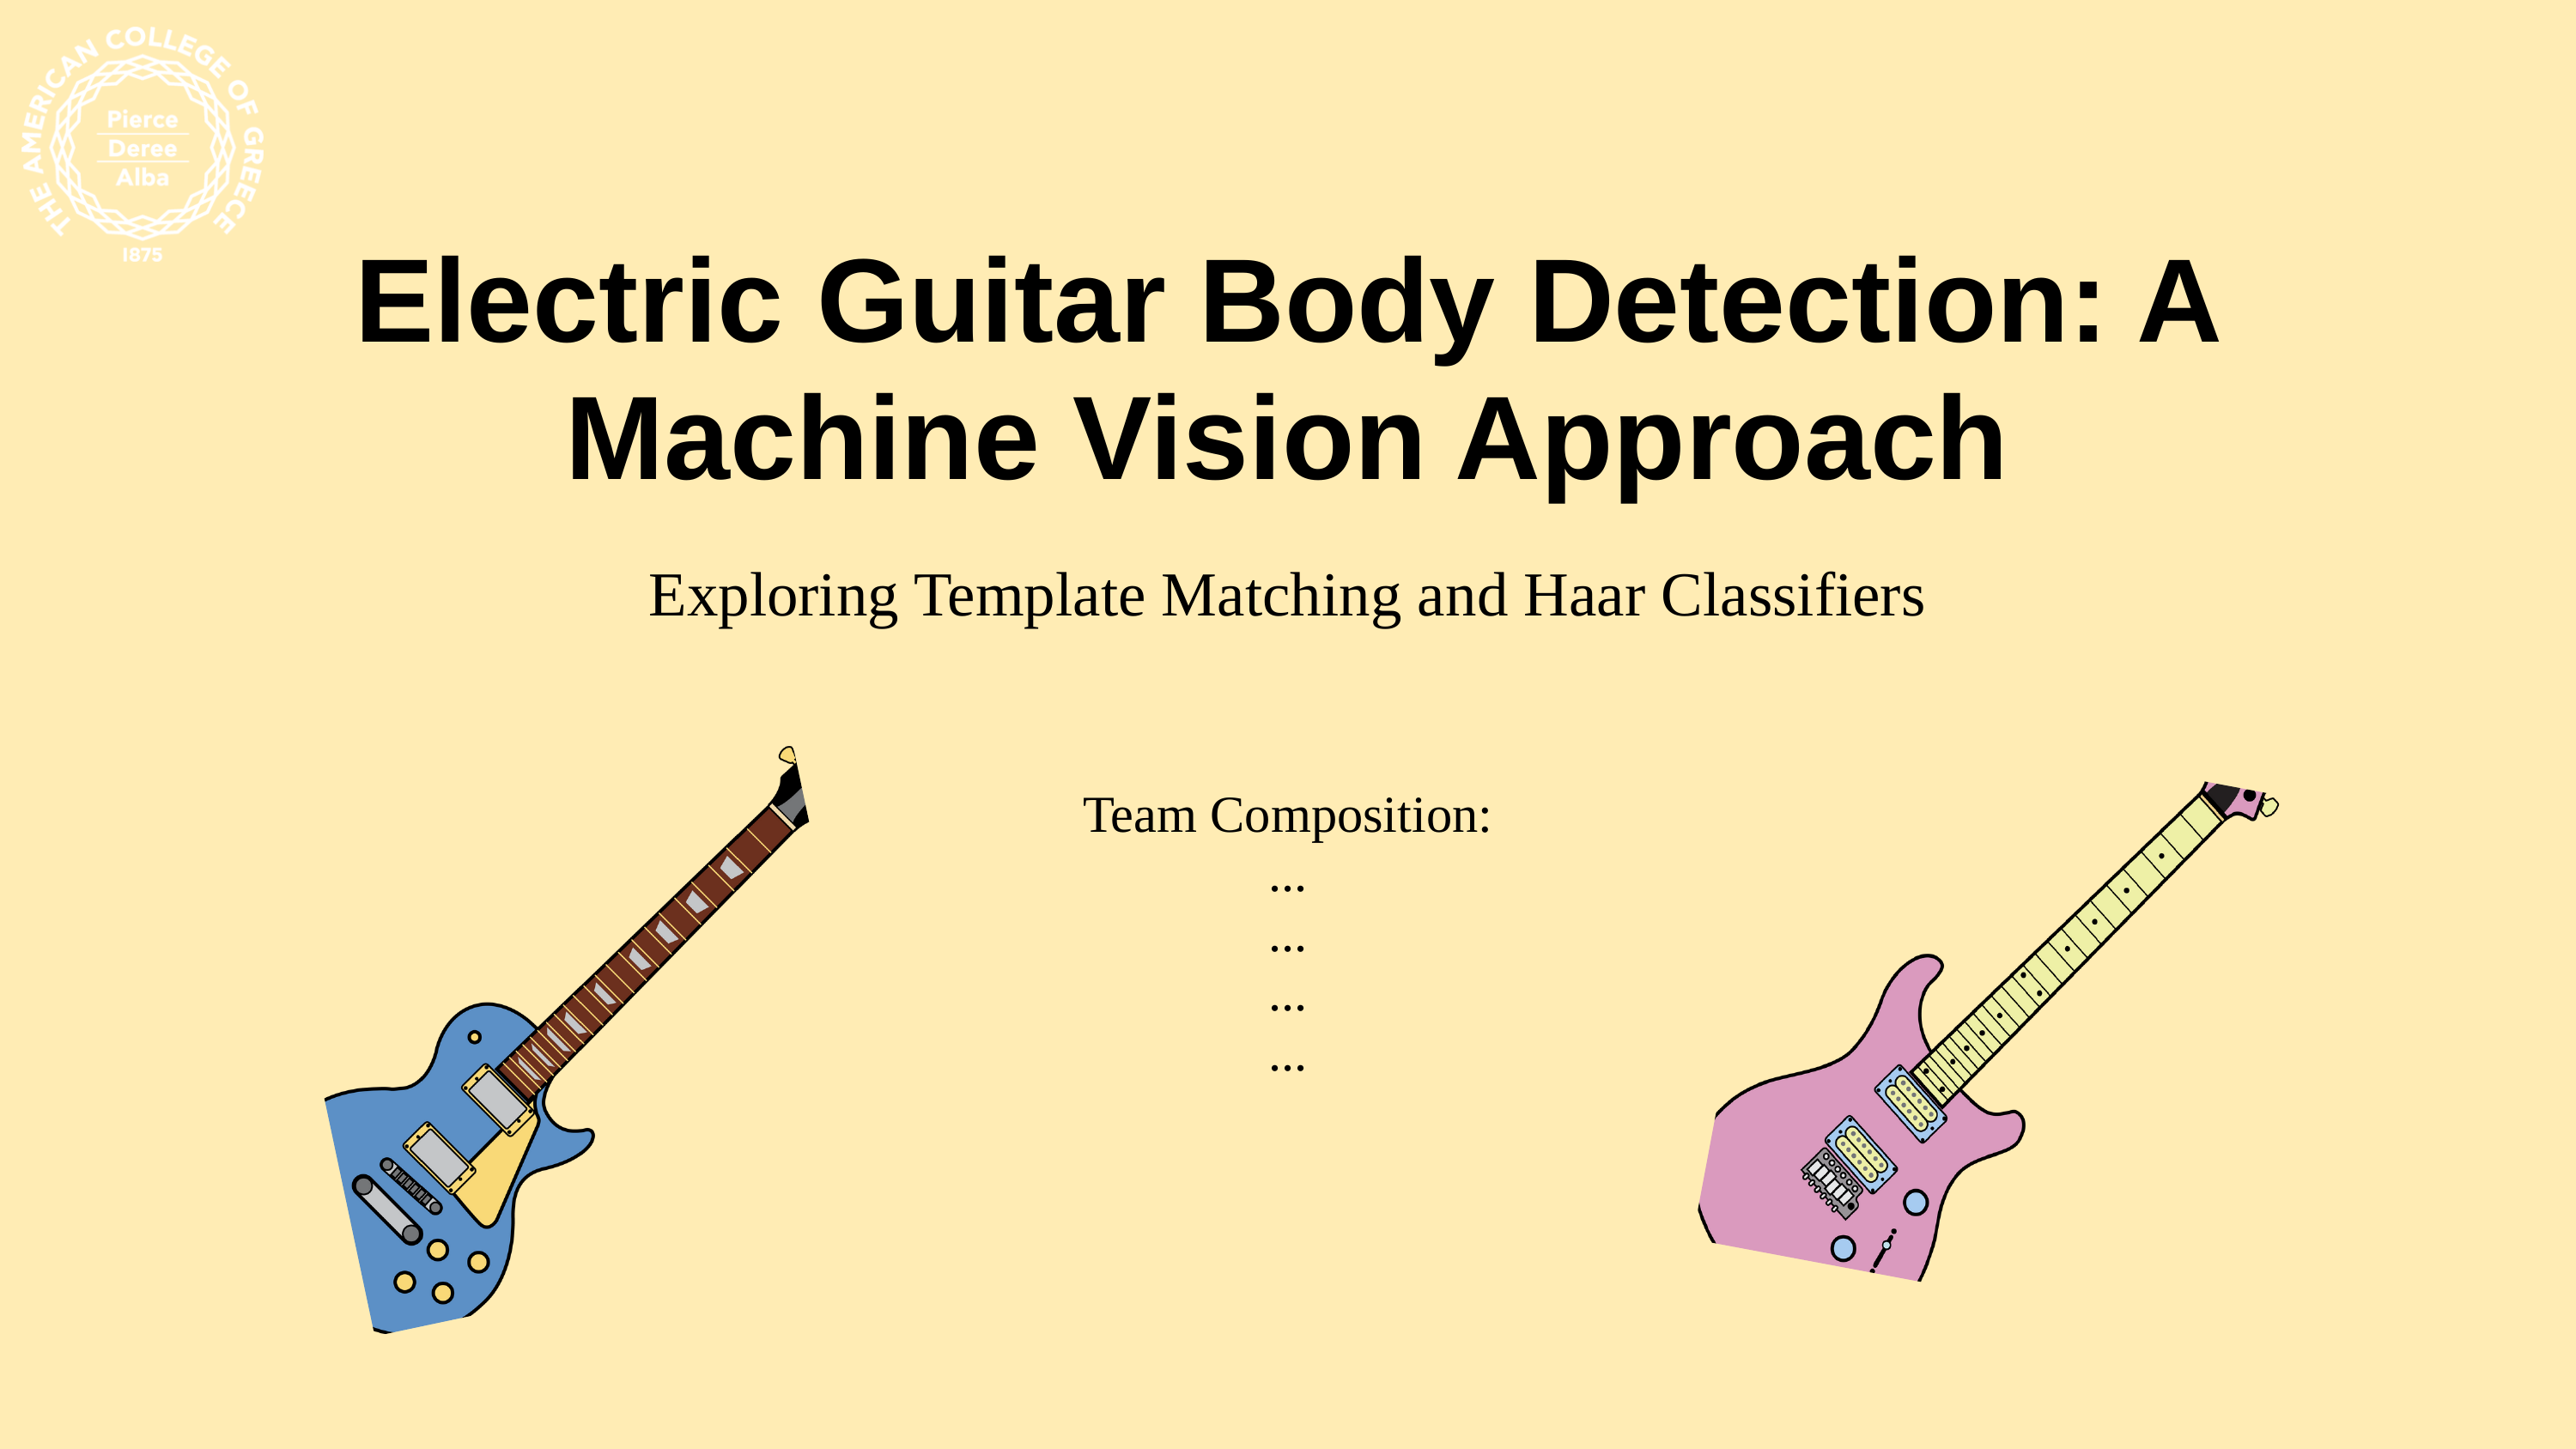

Electric Guitar Body Detection: A Machine Vision Approach
Exploring Template Matching and Haar Classifiers

Team Composition:
...
...
...
...